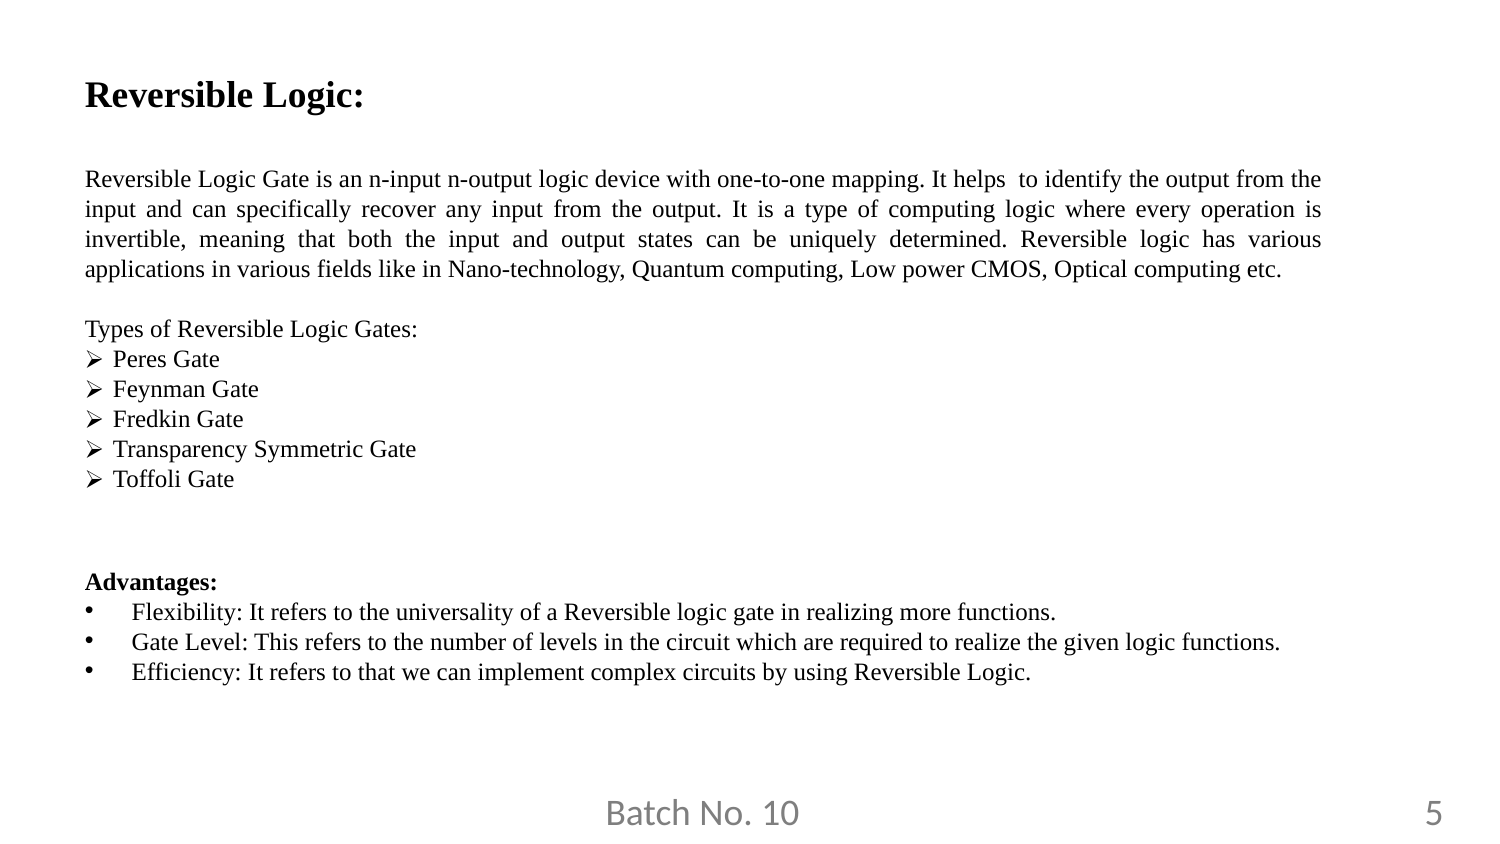

Reversible Logic:
Reversible Logic Gate is an n-input n-output logic device with one-to-one mapping. It helps  to identify the output from the input and can specifically recover any input from the output. It is a type of computing logic where every operation is invertible, meaning that both the input and output states can be uniquely determined. Reversible logic has various applications in various fields like in Nano-technology, Quantum computing, Low power CMOS, Optical computing etc.

Types of Reversible Logic Gates:
Peres Gate
Feynman Gate
Fredkin Gate
Transparency Symmetric Gate
Toffoli Gate
Advantages:
Flexibility: It refers to the universality of a Reversible logic gate in realizing more functions.
Gate Level: This refers to the number of levels in the circuit which are required to realize the given logic functions.
   Efficiency: It refers to that we can implement complex circuits by using Reversible Logic.
Batch No. 10
5